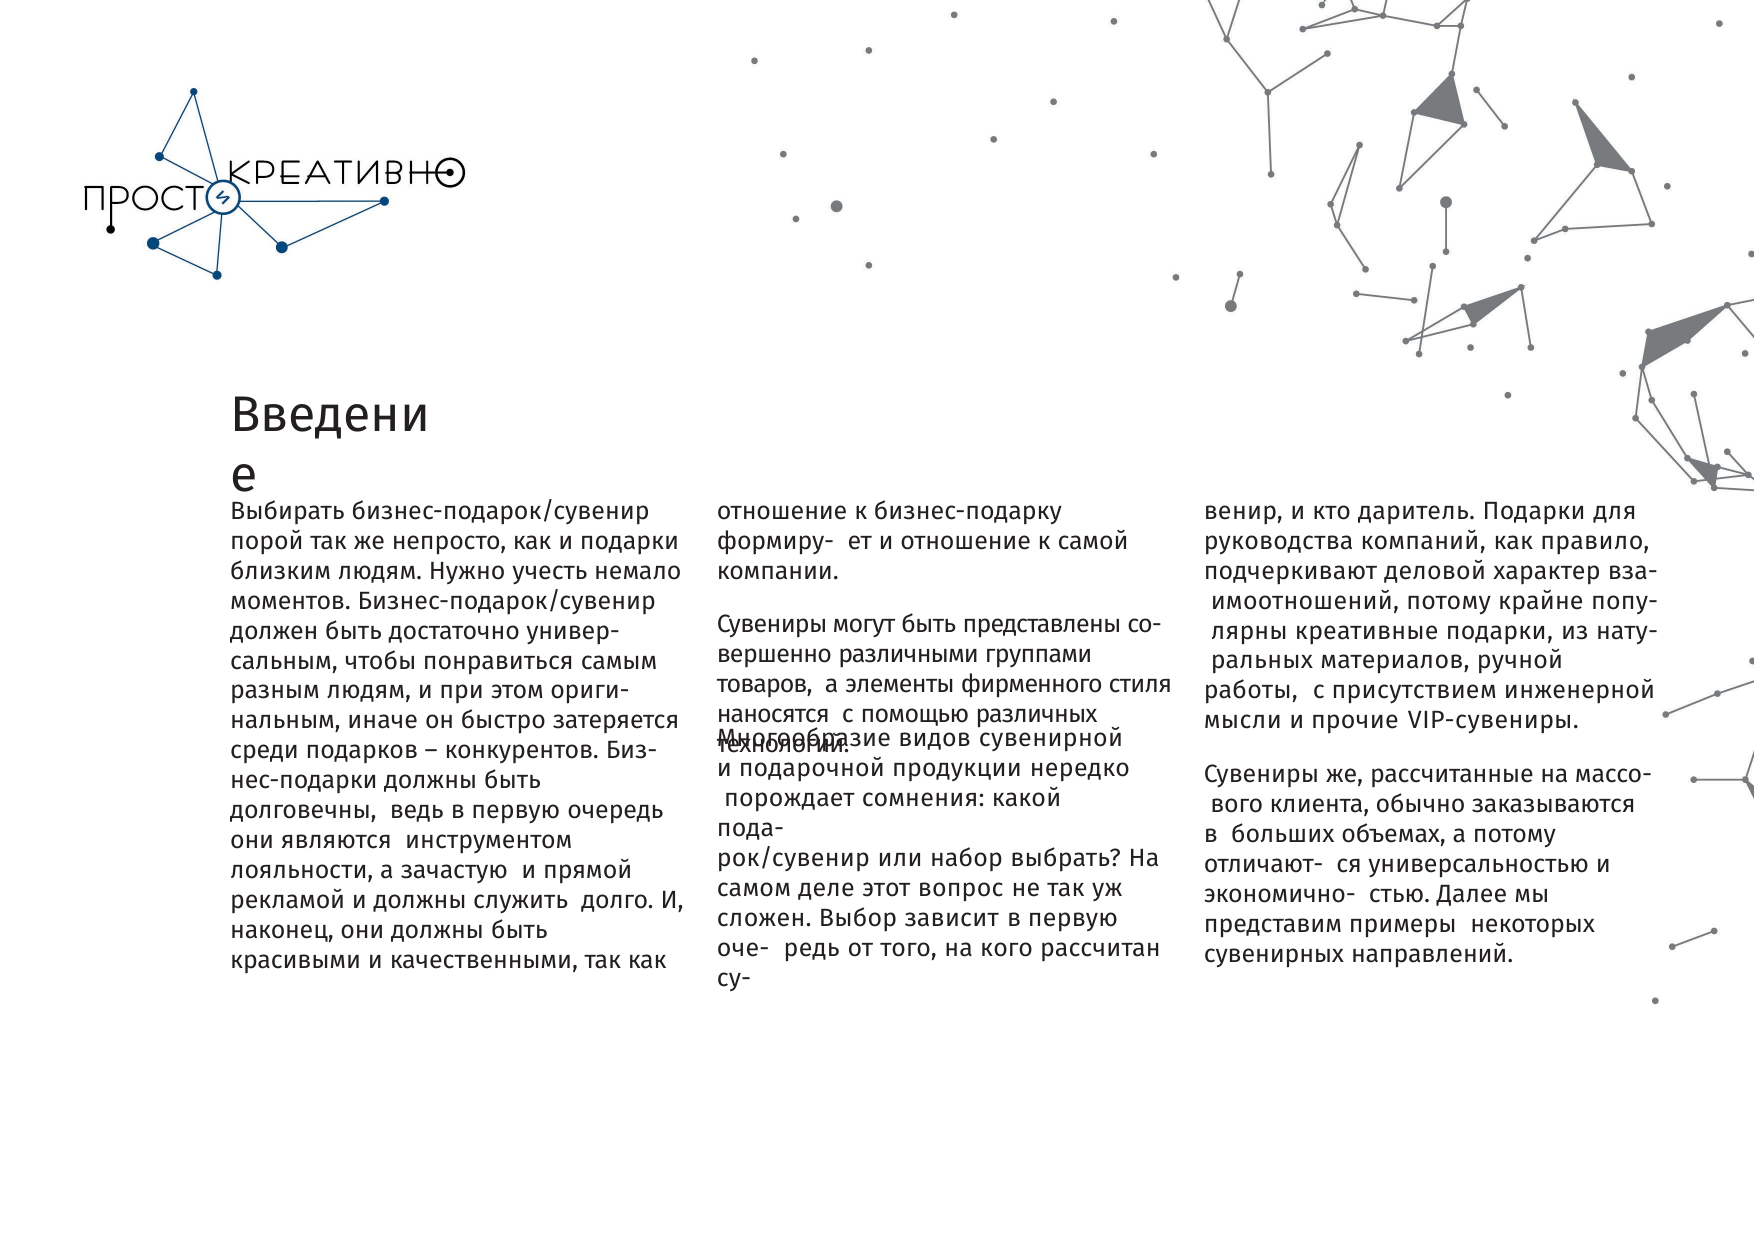

# Введение
Выбирать бизнес-подарок/сувенир  порой так же непросто, как и подарки  близким людям. Нужно учесть немало  моментов. Бизнес-подарок/сувенир  должен быть достаточно универ-  сальным, чтобы понравиться самым  разным людям, и при этом ориги-  нальным, иначе он быстро затеряется  среди подарков – конкурентов. Биз-  нес-подарки должны быть долговечны,  ведь в первую очередь они являются  инструментом лояльности, а зачастую  и прямой рекламой и должны служить  долго. И, наконец, они должны быть  красивыми и качественными, так как
отношение к бизнес-подарку формиру-  ет и отношение к самой компании.
Сувениры могут быть представлены со-  вершенно различными группами товаров,  а элементы фирменного стиля наносятся  с помощью различных технологий.
венир, и кто даритель. Подарки для  руководства компаний, как правило,  подчеркивают деловой характер вза-  имоотношений, потому крайне попу-  лярны креативные подарки, из нату-  ральных материалов, ручной работы,  с присутствием инженерной мысли и прочие VIP-сувениры.
Сувениры же, рассчитанные на массо-  вого клиента, обычно заказываются в  больших объемах, а потому отличают-  ся универсальностью и экономично-  стью. Далее мы представим примеры  некоторых сувенирных направлений.
Многообразие видов сувенирной  и подарочной продукции нередко  порождает сомнения: какой пода-
рок/сувенир или набор выбрать? На  самом деле этот вопрос не так уж  сложен. Выбор зависит в первую оче-  редь от того, на кого рассчитан су-